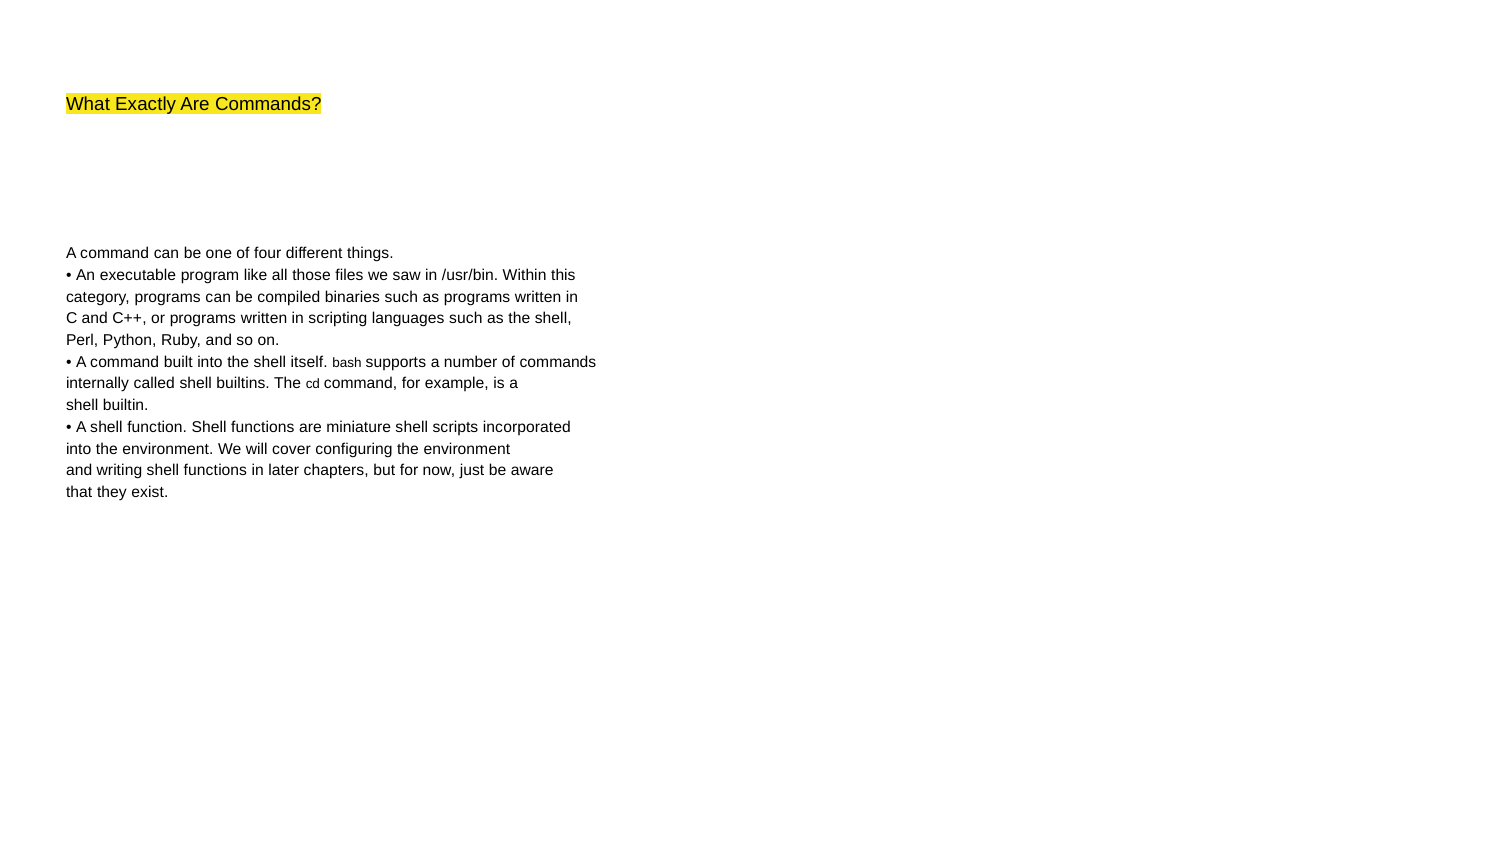

# What Exactly Are Commands?

A command can be one of four different things.
• An executable program like all those files we saw in /usr/bin. Within this
category, programs can be compiled binaries such as programs written in
C and C++, or programs written in scripting languages such as the shell,
Perl, Python, Ruby, and so on.
• A command built into the shell itself. bash supports a number of commands
internally called shell builtins. The cd command, for example, is a
shell builtin.
• A shell function. Shell functions are miniature shell scripts incorporated
into the environment. We will cover configuring the environment
and writing shell functions in later chapters, but for now, just be aware
that they exist.